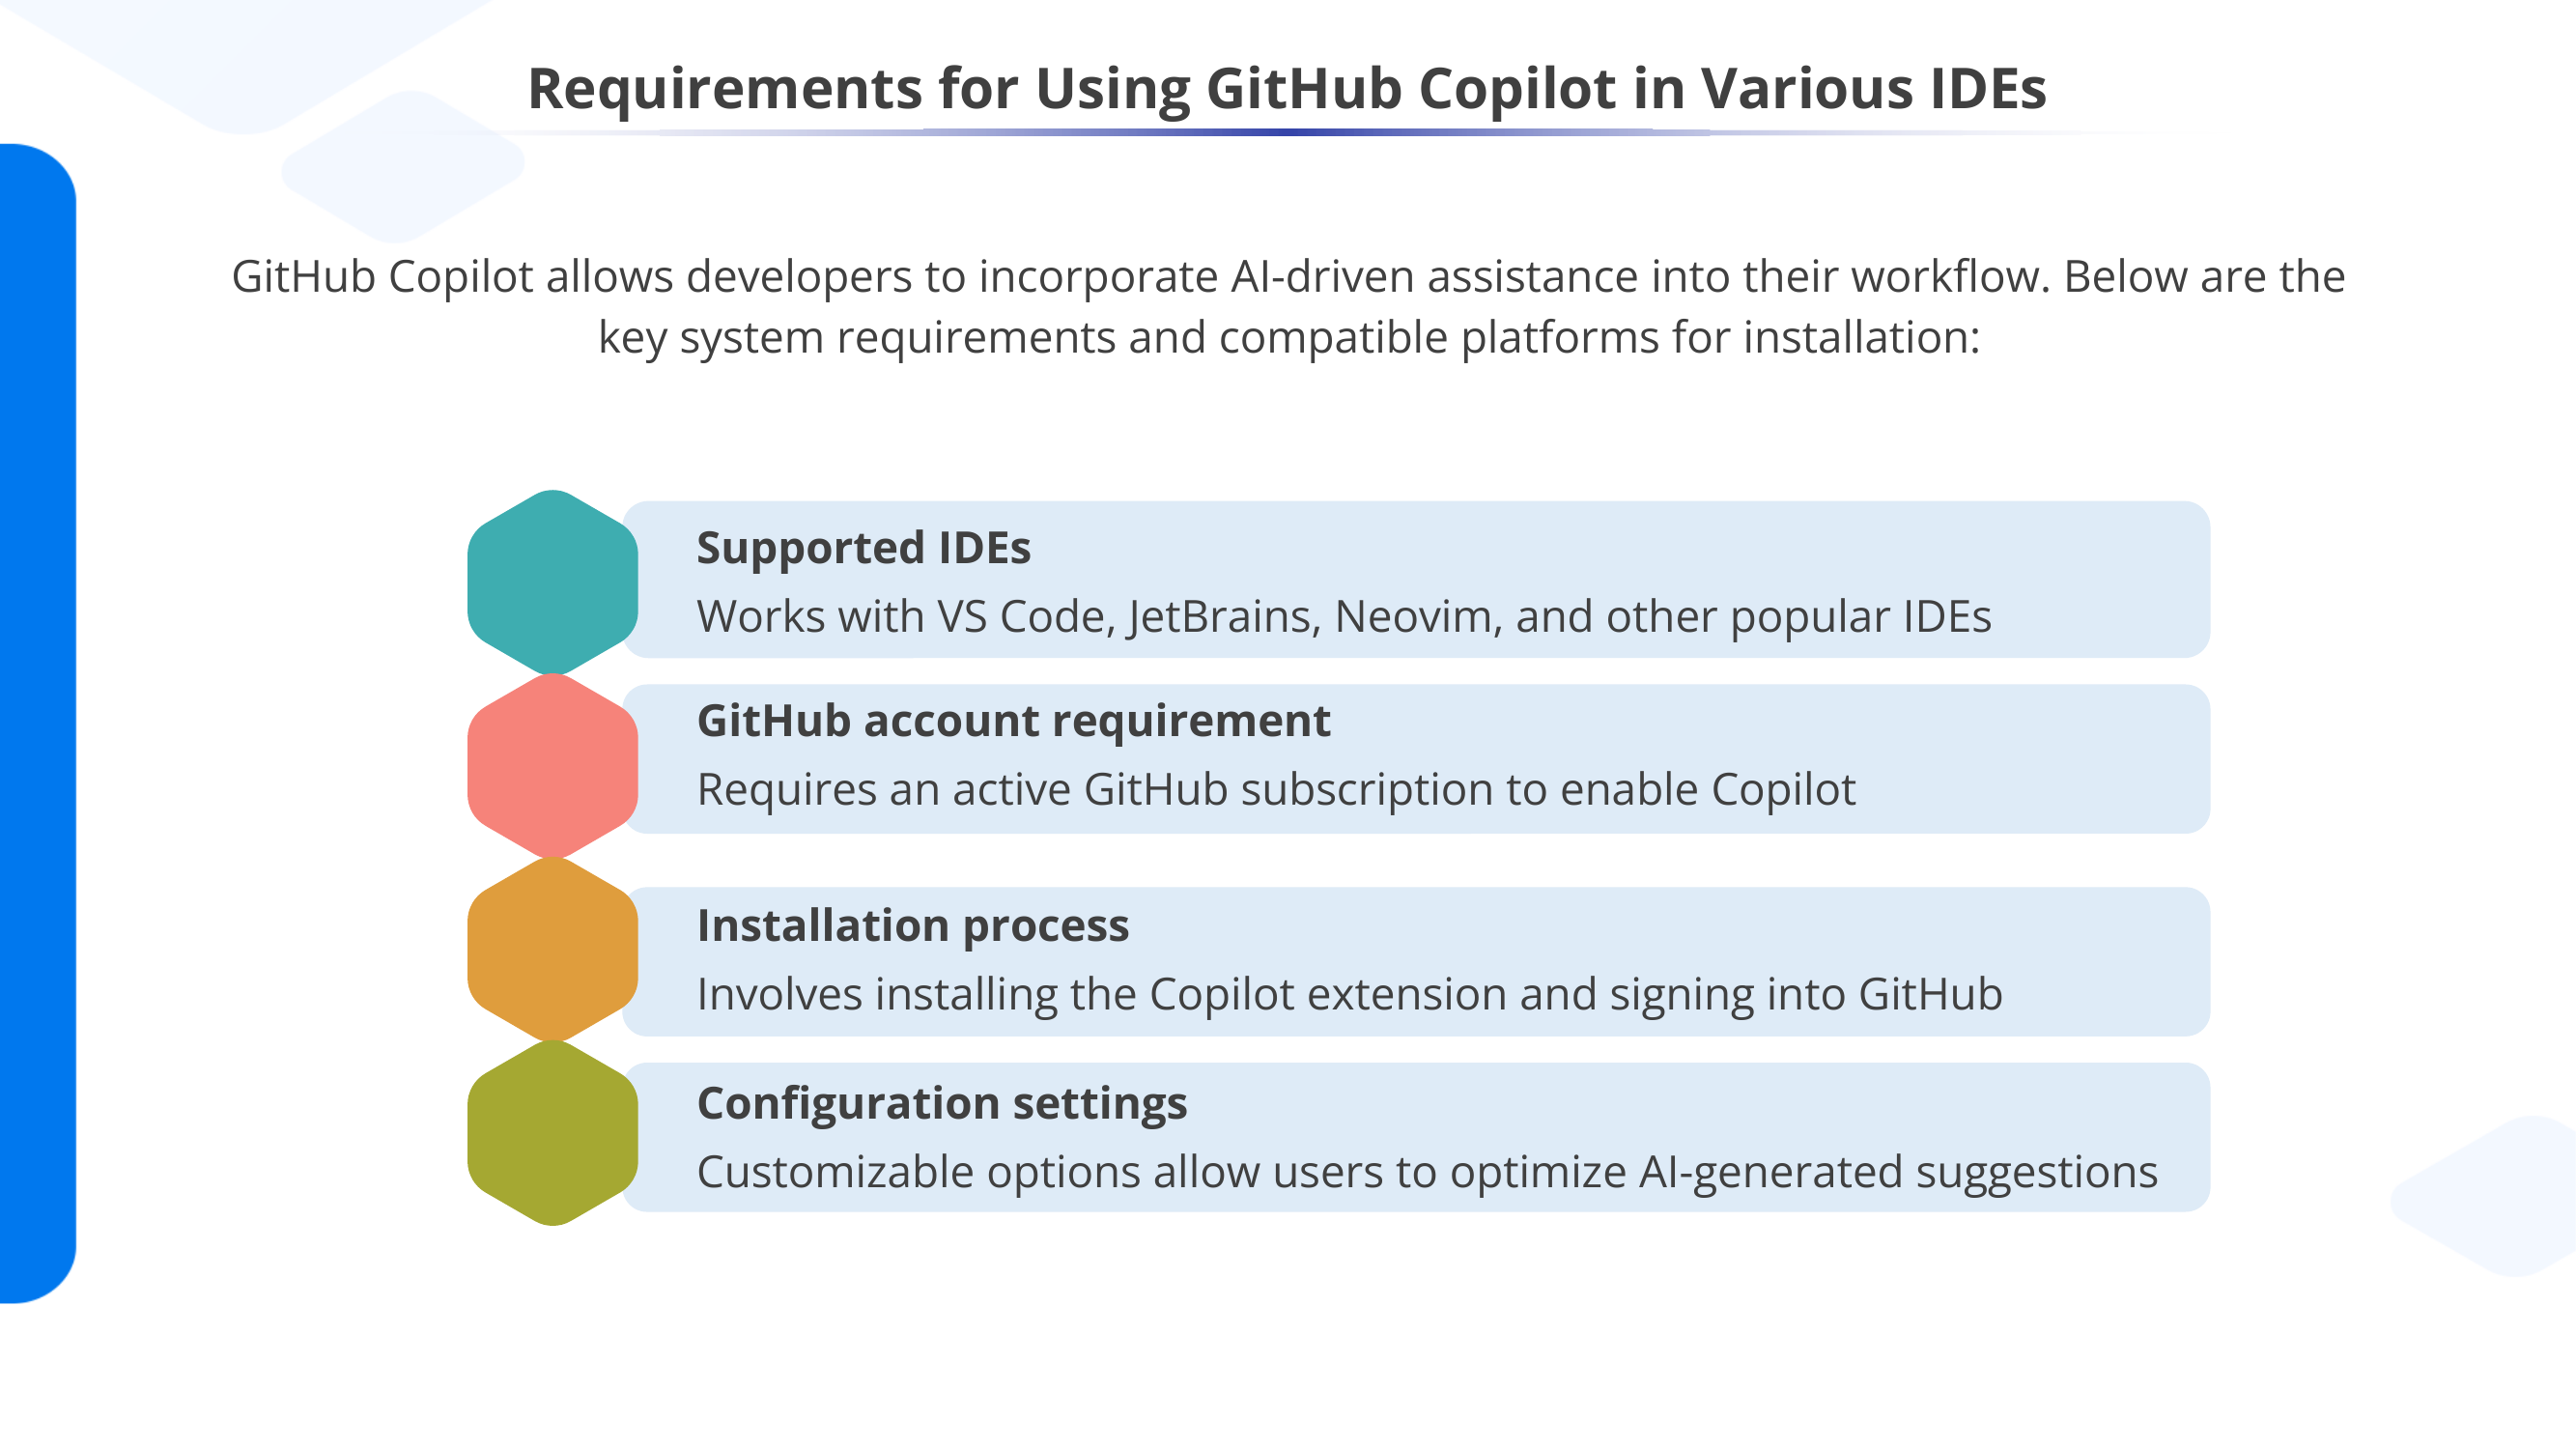

# Requirements for Using GitHub Copilot in Various IDEs

GitHub Copilot allows developers to incorporate AI-driven assistance into their workflow. Below are the key system requirements and compatible platforms for installation:

Supported IDEs
Works with VS Code, JetBrains, Neovim, and other popular IDEs

GitHub account requirement
Requires an active GitHub subscription to enable Copilot

Installation process
Involves installing the Copilot extension and signing into GitHub

Configuration settings
Customizable options allow users to optimize AI-generated suggestions